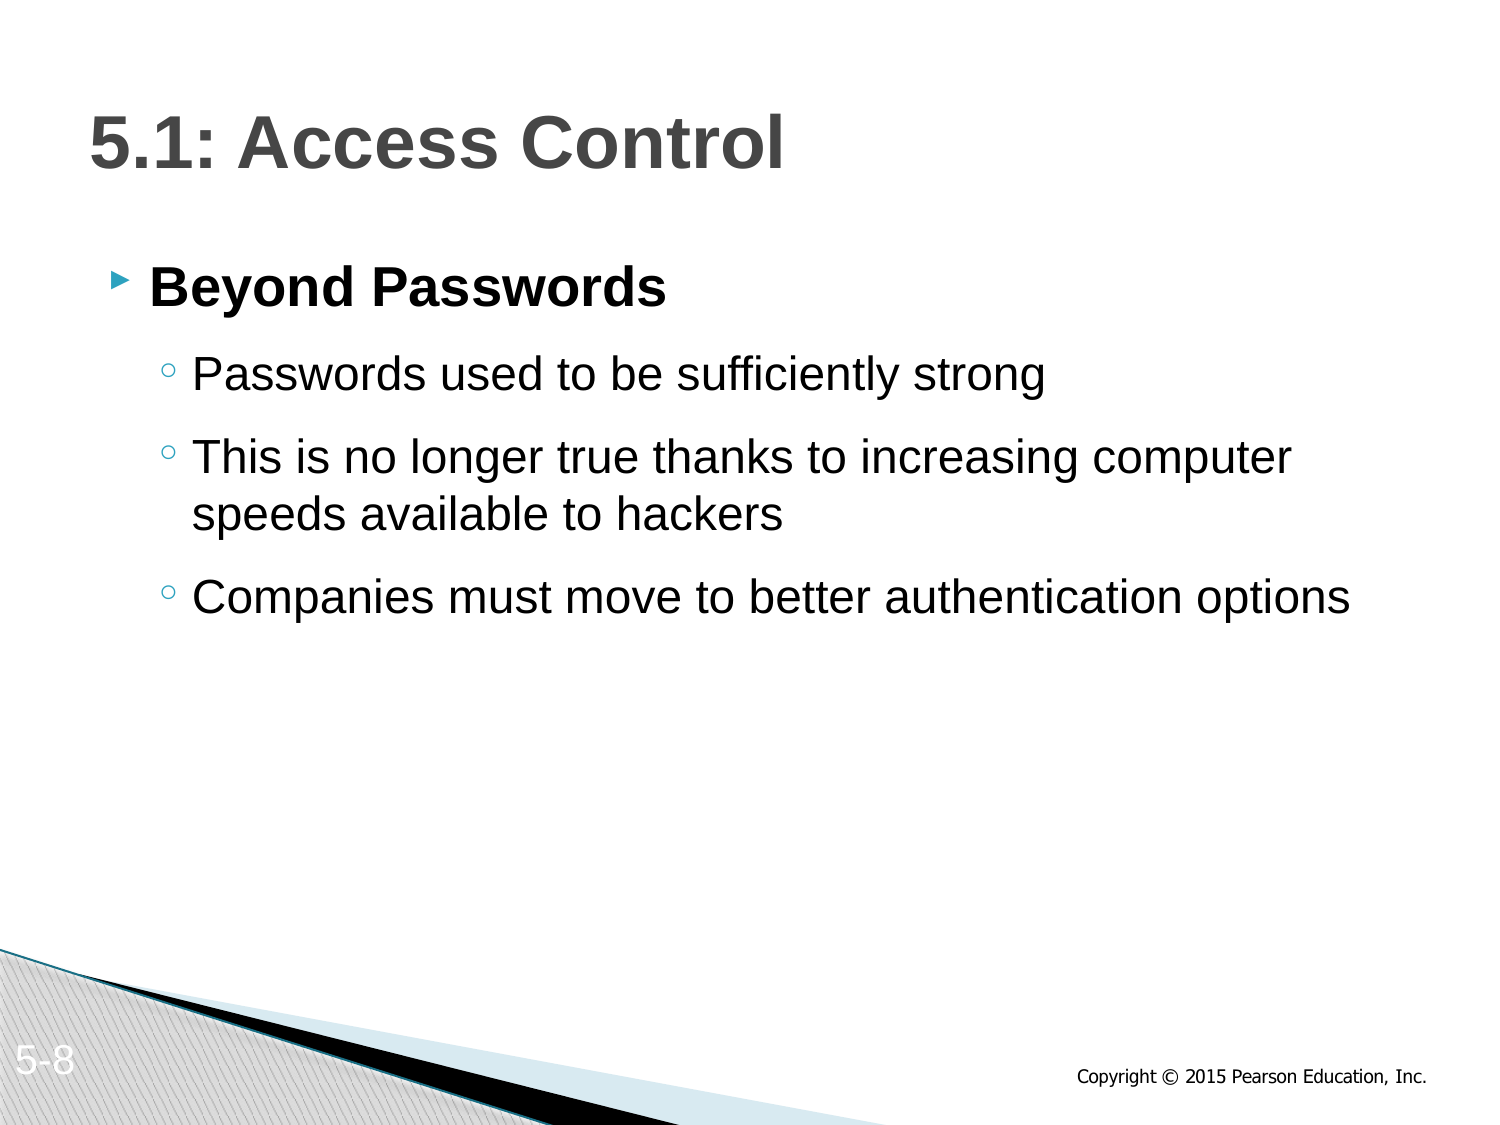

# 5.1: Access Control
Beyond Passwords
Passwords used to be sufficiently strong
This is no longer true thanks to increasing computer speeds available to hackers
Companies must move to better authentication options

5-8